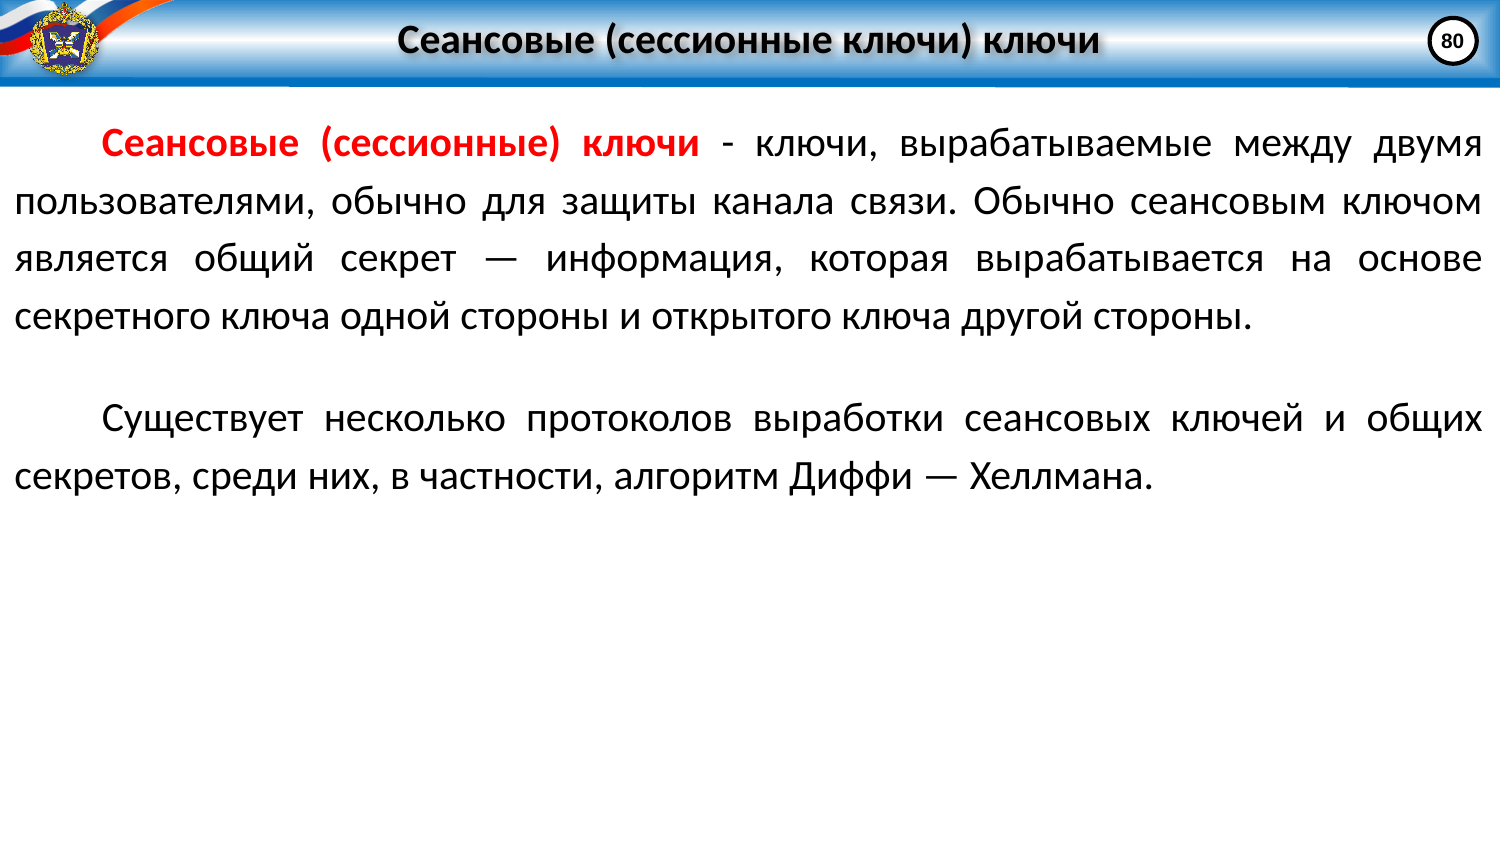

# Сеансовые (сессионные ключи) ключи
80
Сеансовые (сессионные) ключи - ключи, вырабатываемые между двумя пользователями, обычно для защиты канала связи. Обычно сеансовым ключом является общий секрет — информация, которая вырабатывается на основе секретного ключа одной стороны и открытого ключа другой стороны.
Существует несколько протоколов выработки сеансовых ключей и общих секретов, среди них, в частности, алгоритм Диффи — Хеллмана.